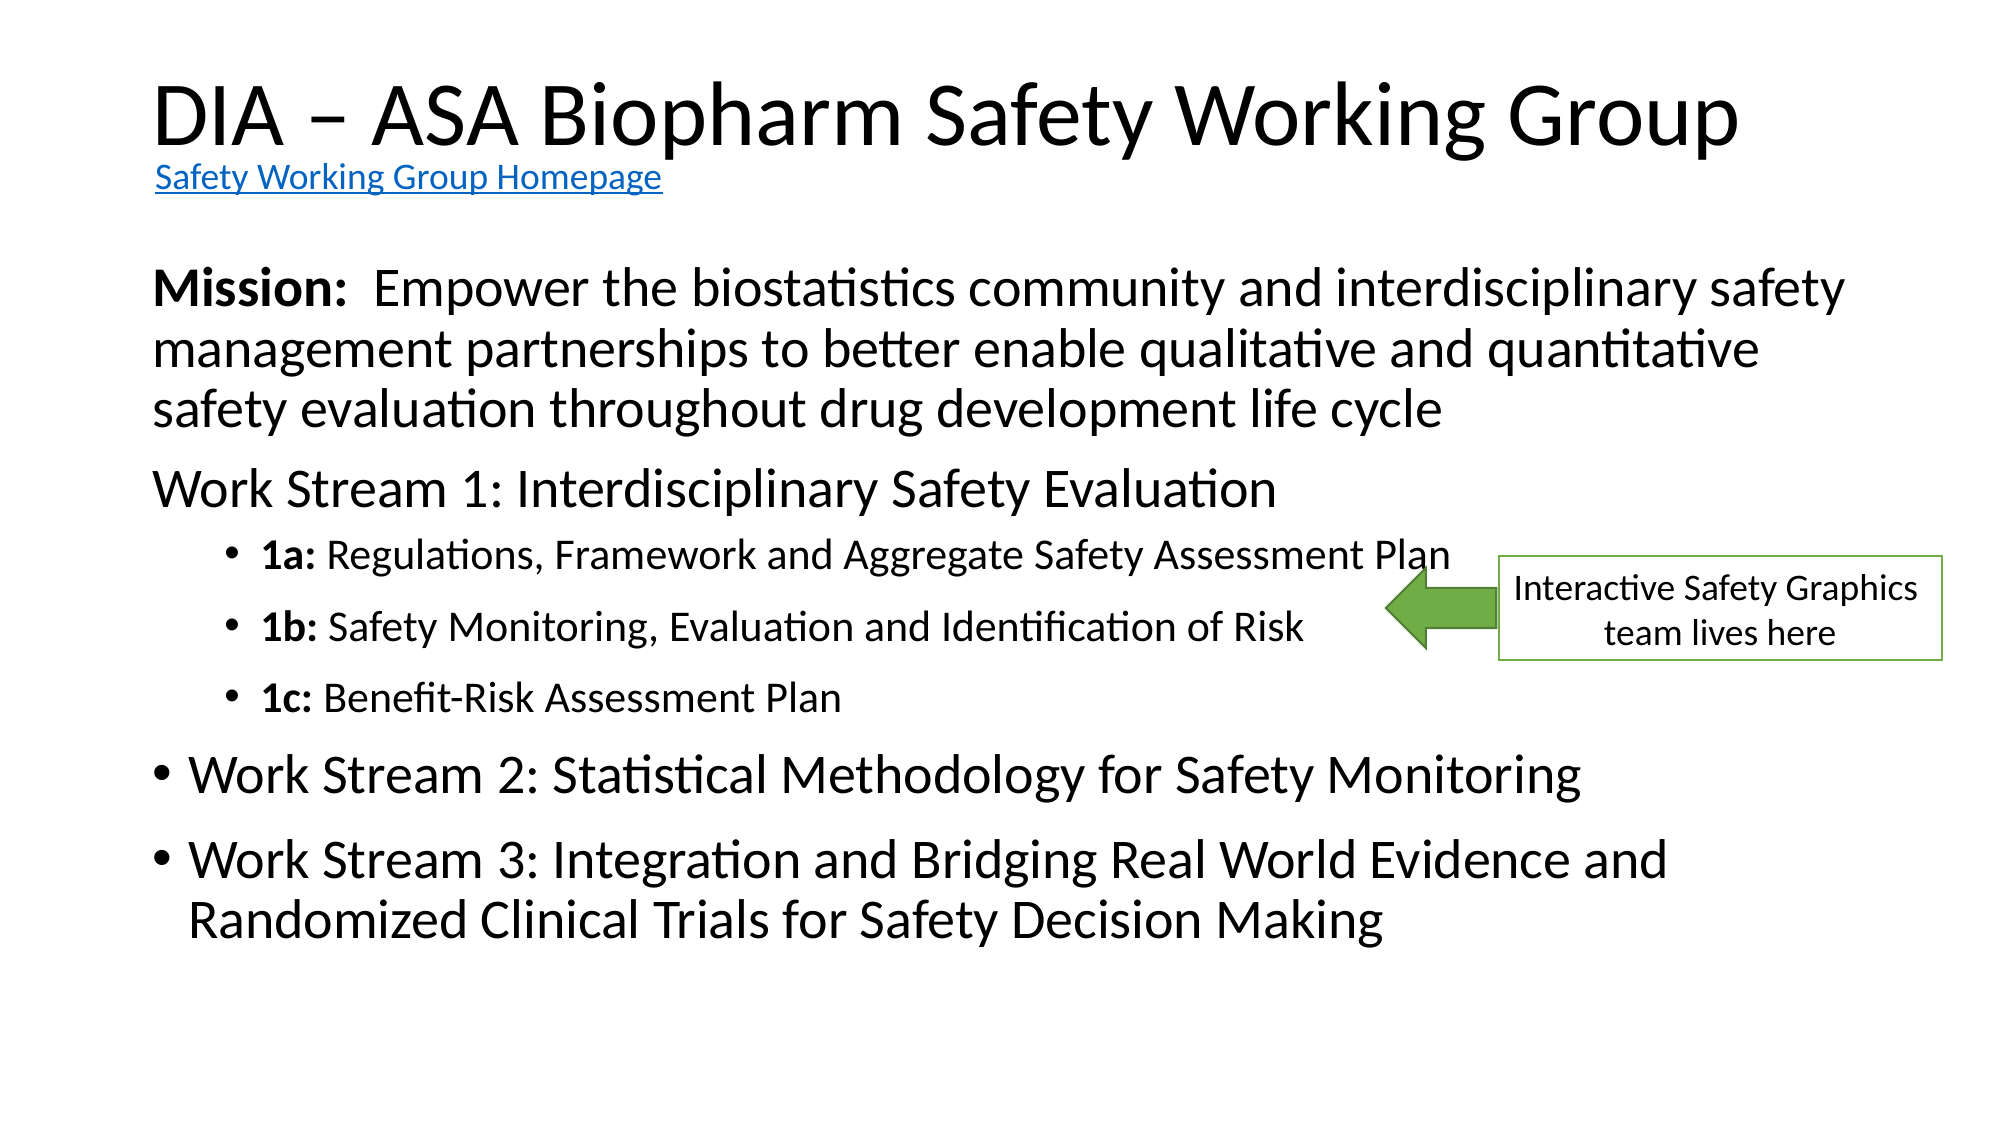

# DIA – ASA Biopharm Safety Working Group
Safety Working Group Homepage
Mission:  Empower the biostatistics community and interdisciplinary safety management partnerships to better enable qualitative and quantitative safety evaluation throughout drug development life cycle
Work Stream 1: Interdisciplinary Safety Evaluation
1a: Regulations, Framework and Aggregate Safety Assessment Plan
1b: Safety Monitoring, Evaluation and Identification of Risk
1c: Benefit-Risk Assessment Plan
Work Stream 2: Statistical Methodology for Safety Monitoring
Work Stream 3: Integration and Bridging Real World Evidence and Randomized Clinical Trials for Safety Decision Making

Interactive Safety Graphics
team lives here